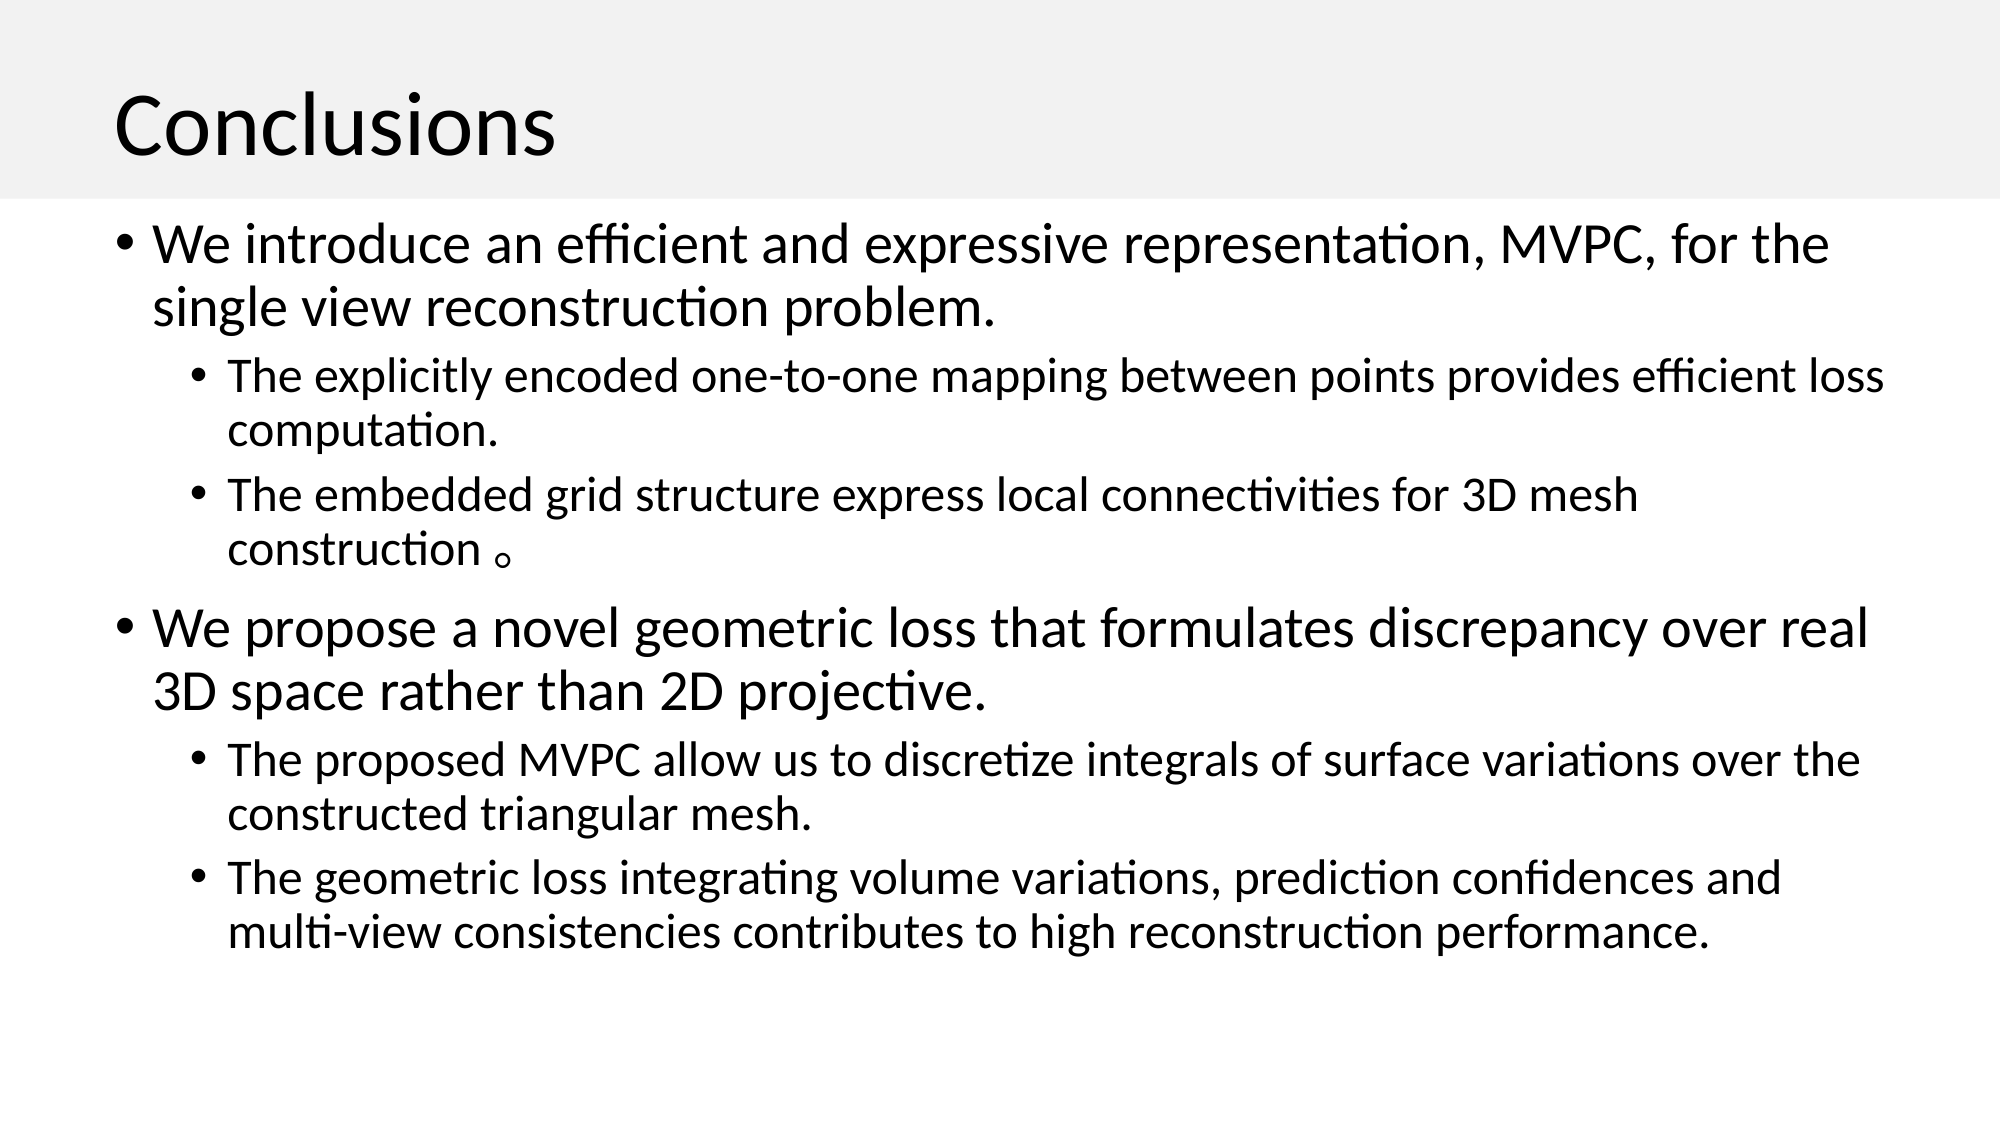

# Conclusions
We introduce an efficient and expressive representation, MVPC, for the single view reconstruction problem.
The explicitly encoded one-to-one mapping between points provides efficient loss computation.
The embedded grid structure express local connectivities for 3D mesh construction。
We propose a novel geometric loss that formulates discrepancy over real 3D space rather than 2D projective.
The proposed MVPC allow us to discretize integrals of surface variations over the constructed triangular mesh.
The geometric loss integrating volume variations, prediction confidences and multi-view consistencies contributes to high reconstruction performance.